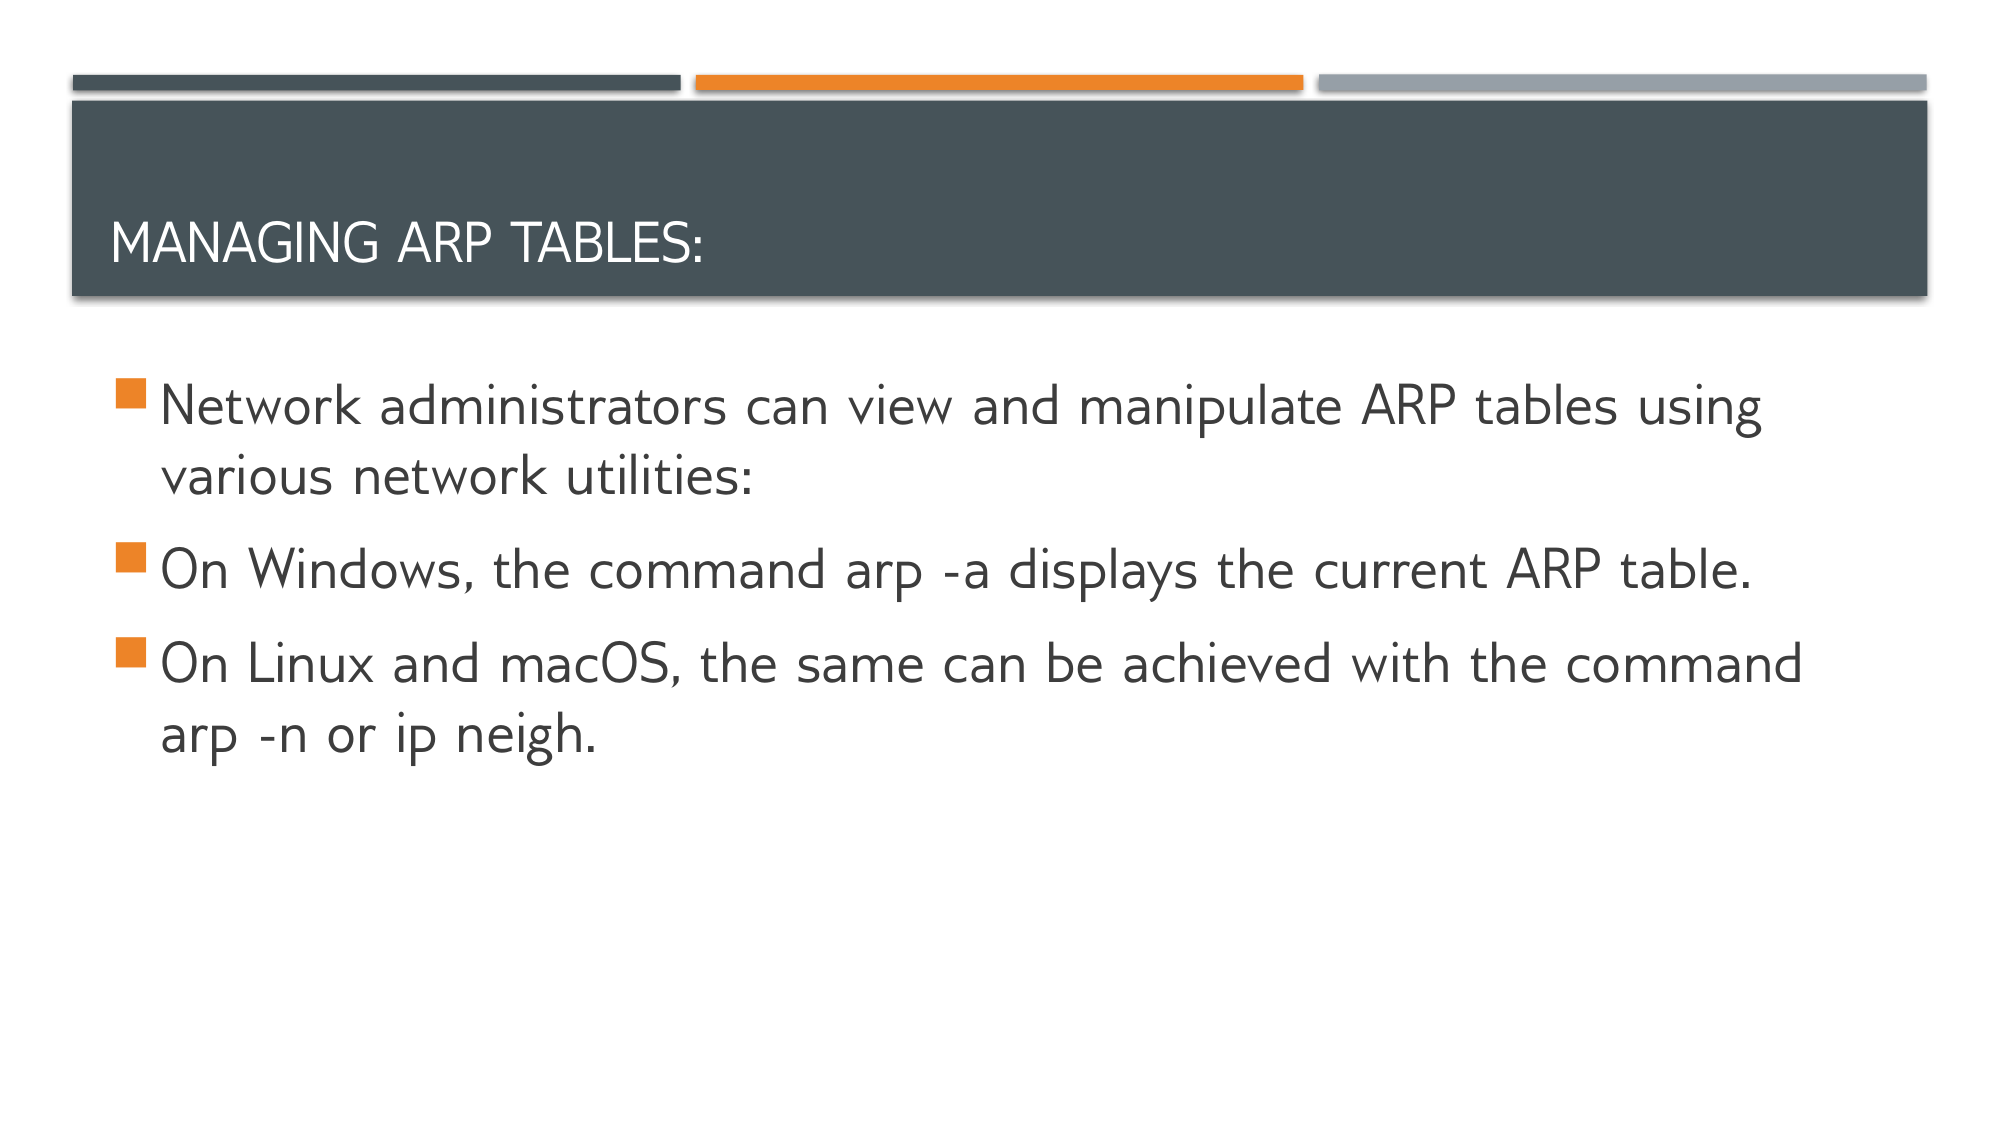

# Managing ARP Tables:
Network administrators can view and manipulate ARP tables using various network utilities:
On Windows, the command arp -a displays the current ARP table.
On Linux and macOS, the same can be achieved with the command arp -n or ip neigh.